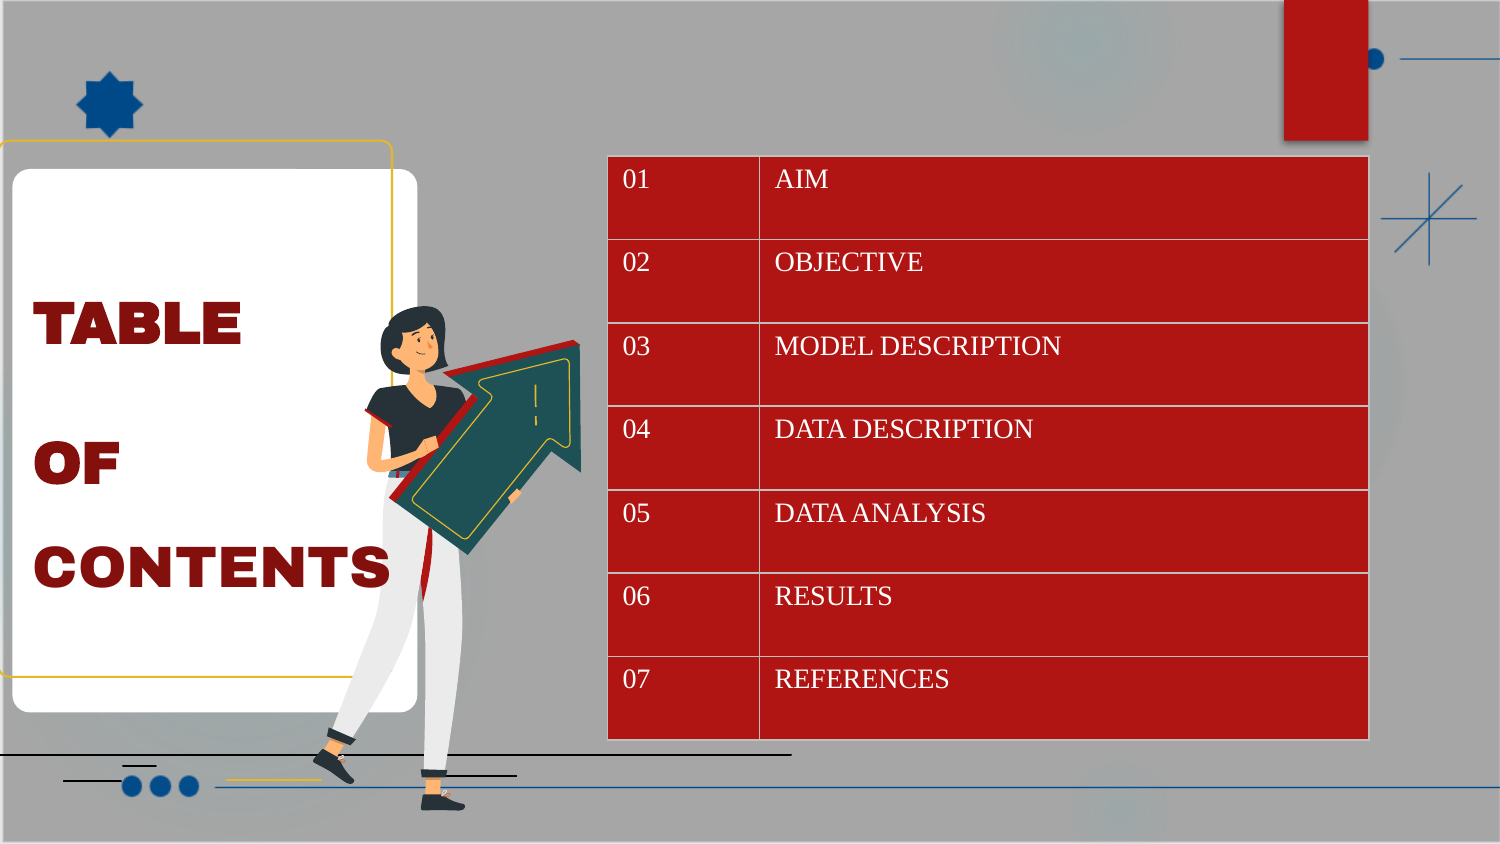

| 01 | AIM |
| --- | --- |
| 02 | OBJECTIVE |
| 03 | MODEL DESCRIPTION |
| 04 | DATA DESCRIPTION |
| 05 | DATA ANALYSIS |
| 06 | RESULTS |
| 07 | REFERENCES |

TABLE
OF
CONTENTS